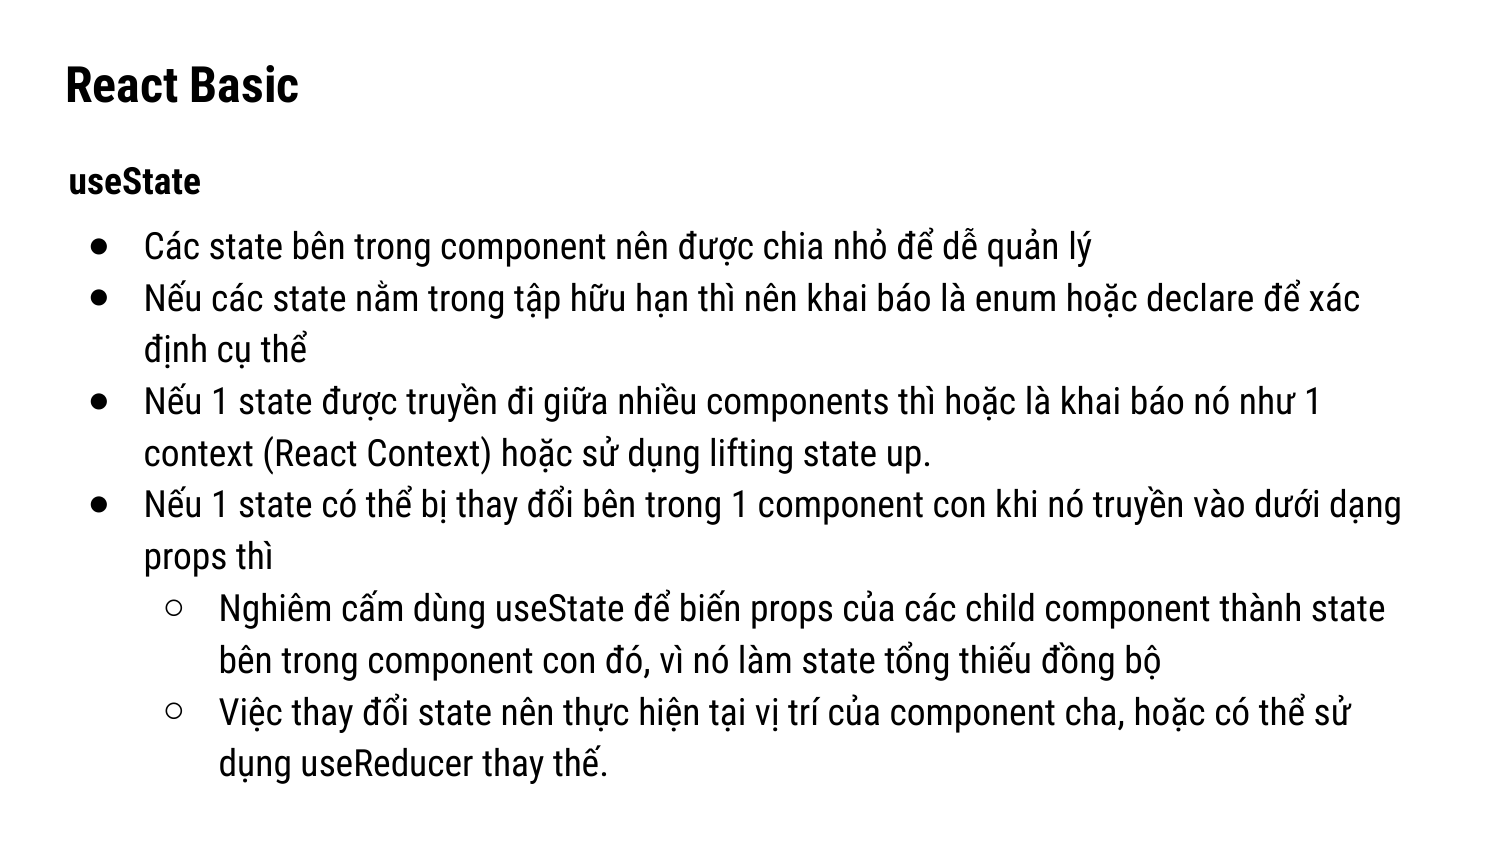

# React Basic
useState
Các state bên trong component nên được chia nhỏ để dễ quản lý
Nếu các state nằm trong tập hữu hạn thì nên khai báo là enum hoặc declare để xác định cụ thể
Nếu 1 state được truyền đi giữa nhiều components thì hoặc là khai báo nó như 1 context (React Context) hoặc sử dụng lifting state up.
Nếu 1 state có thể bị thay đổi bên trong 1 component con khi nó truyền vào dưới dạng props thì
Nghiêm cấm dùng useState để biến props của các child component thành state bên trong component con đó, vì nó làm state tổng thiếu đồng bộ
Việc thay đổi state nên thực hiện tại vị trí của component cha, hoặc có thể sử dụng useReducer thay thế.